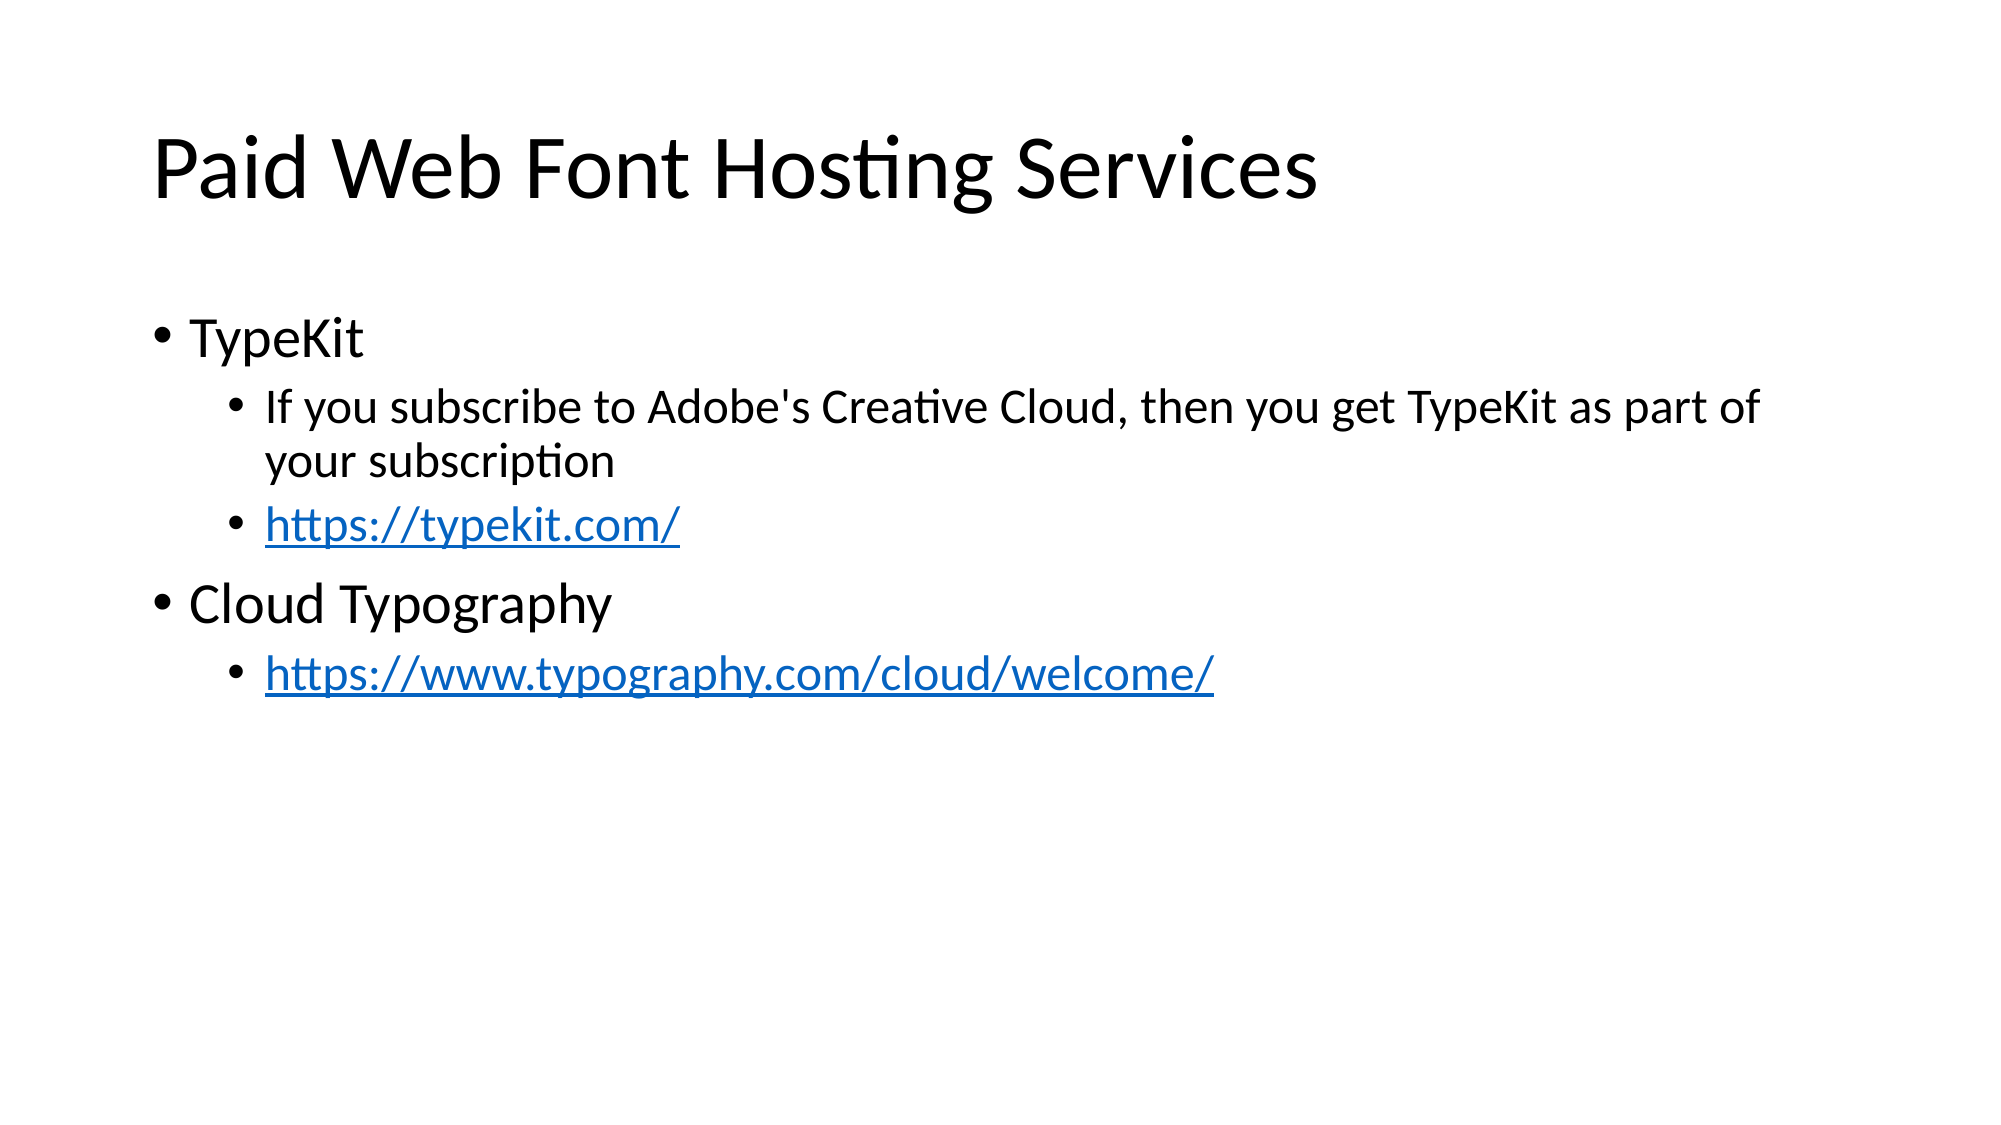

# Paid Web Font Hosting Services
TypeKit
If you subscribe to Adobe's Creative Cloud, then you get TypeKit as part of your subscription
https://typekit.com/
Cloud Typography
https://www.typography.com/cloud/welcome/